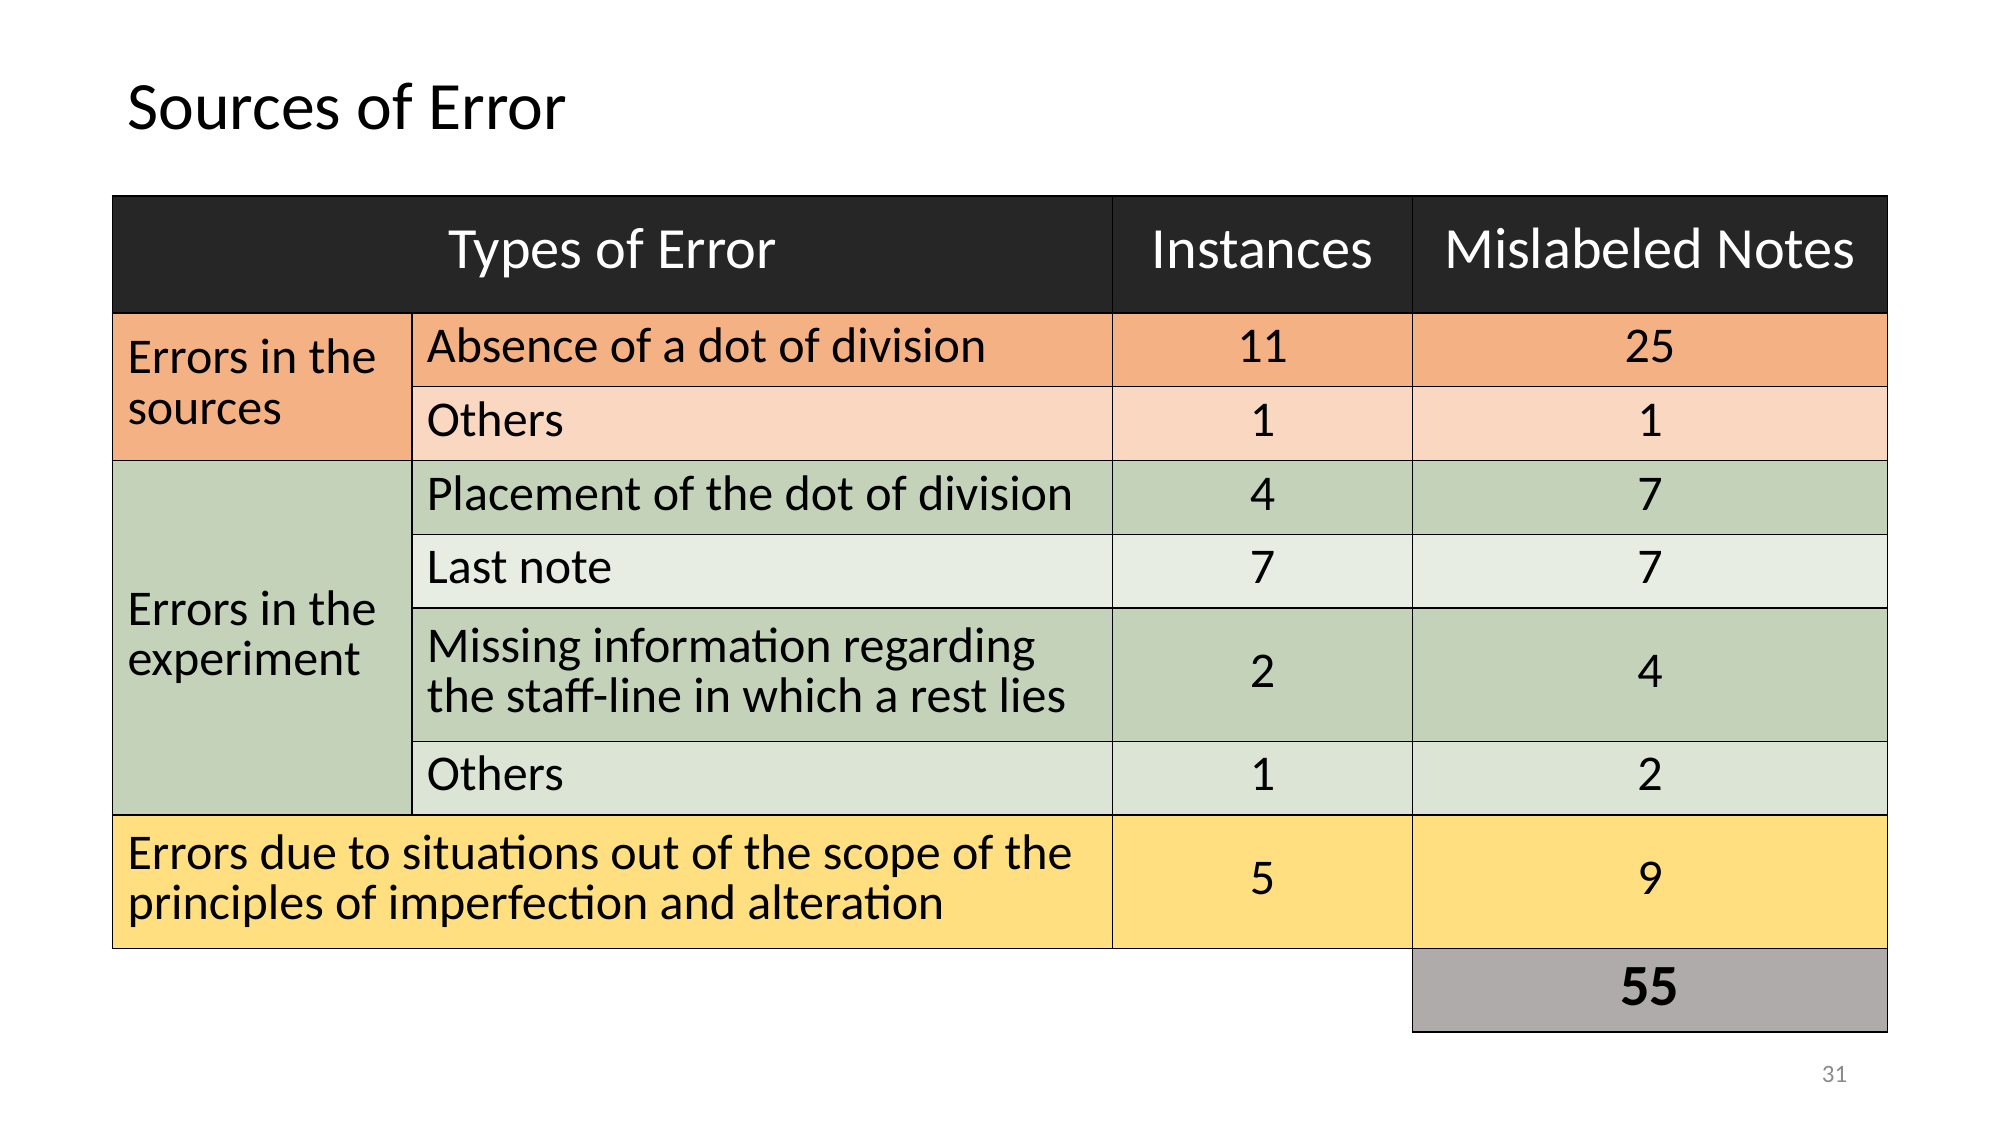

# Sources of Error
| Types of Error |  | Instances | Mislabeled Notes |
| --- | --- | --- | --- |
| Errors in the sources | Absence of a dot of division | 11 | 25 |
|  | Others | 1 | 1 |
| Errors in the experiment | Placement of the dot of division | 4 | 7 |
|  | Last note | 7 | 7 |
|  | Missing information regarding the staff-line in which a rest lies | 2 | 4 |
|  | Others | 1 | 2 |
| Errors due to situations out of the scope of the principles of imperfection and alteration |  | 5 | 9 |
|  |  |  | 55 |

31